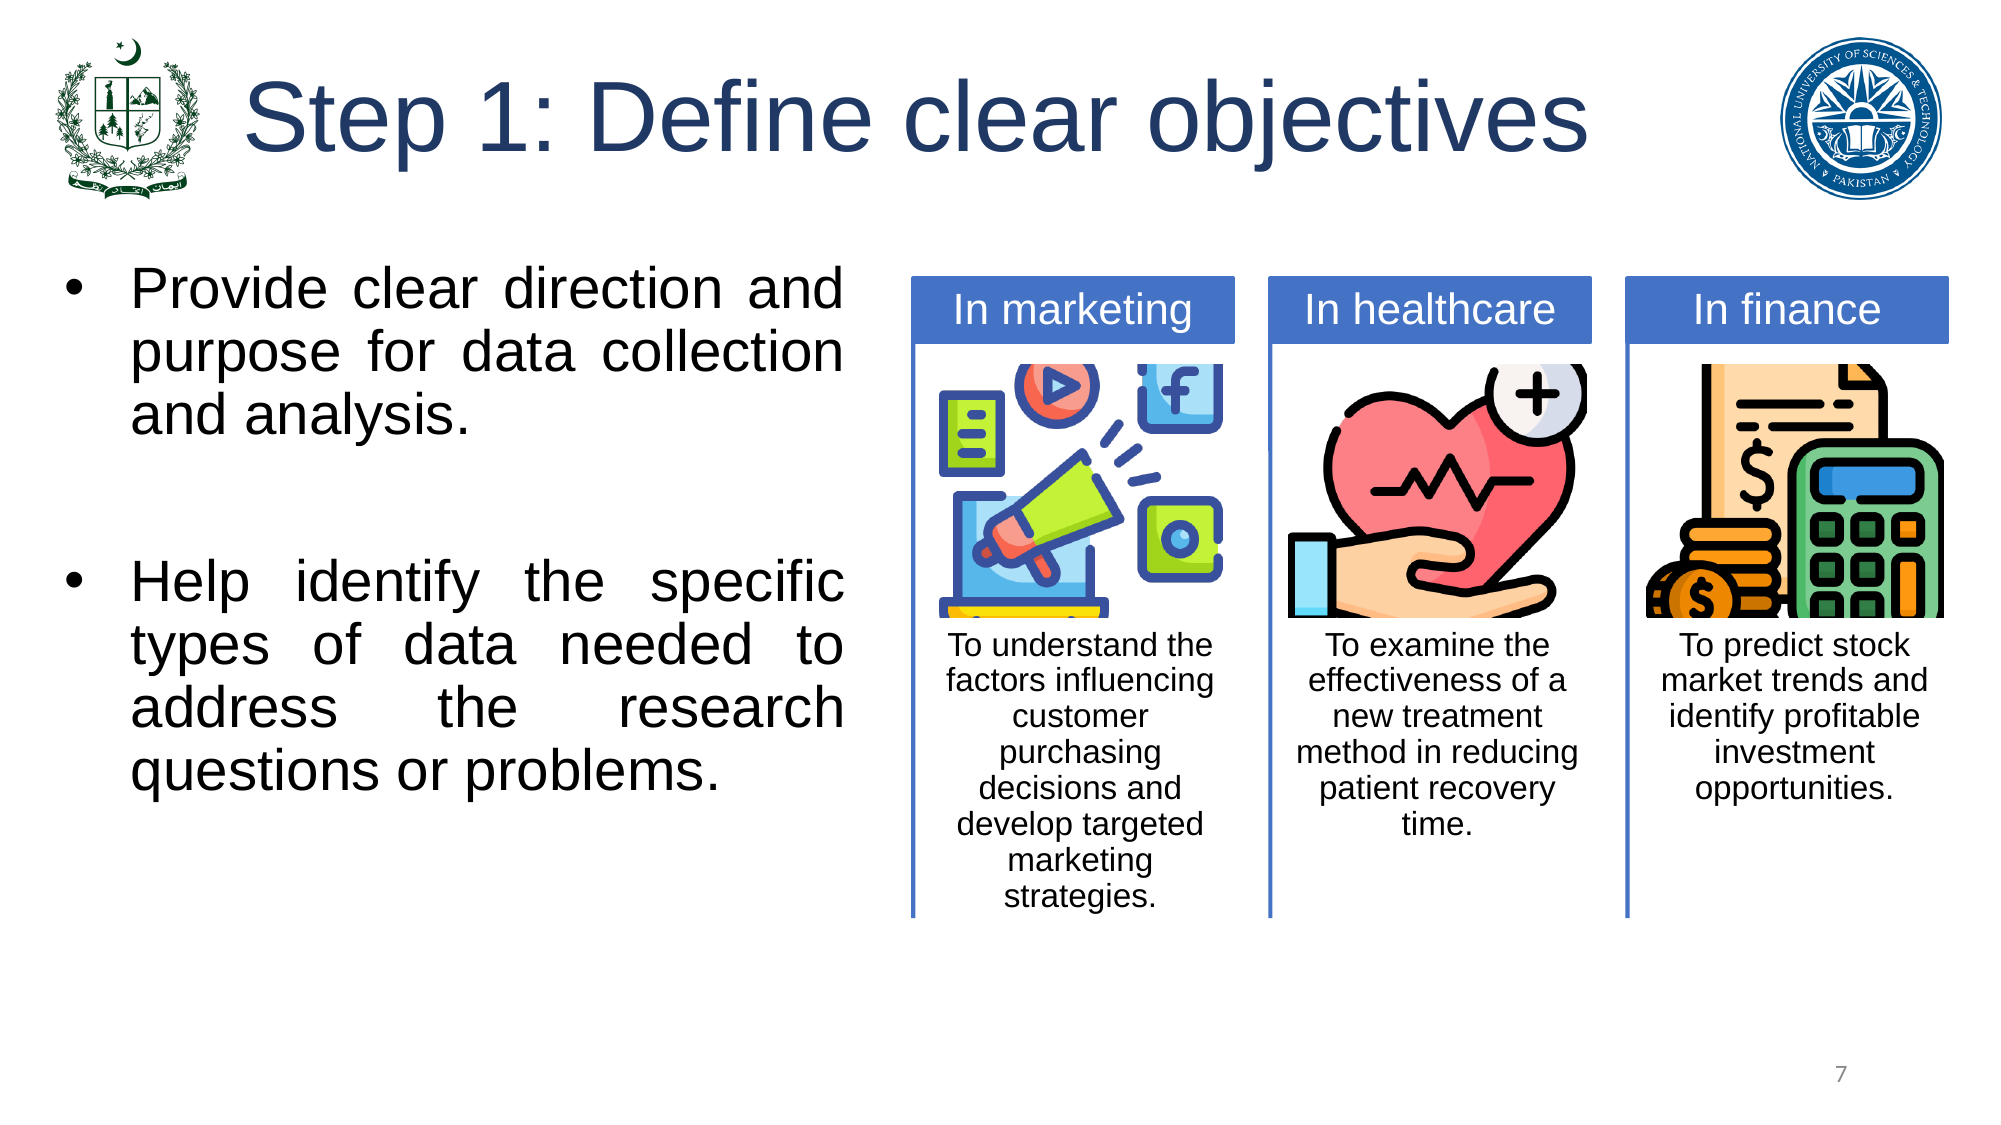

# Step 1: Define clear objectives
To understand the factors influencing customer purchasing decisions and develop targeted marketing strategies.
In marketing
To examine the effectiveness of a new treatment method in reducing patient recovery time.
In healthcare
To predict stock market trends and identify profitable investment opportunities.
In finance
Provide clear direction and purpose for data collection and analysis.

Help identify the specific types of data needed to address the research questions or problems.
7